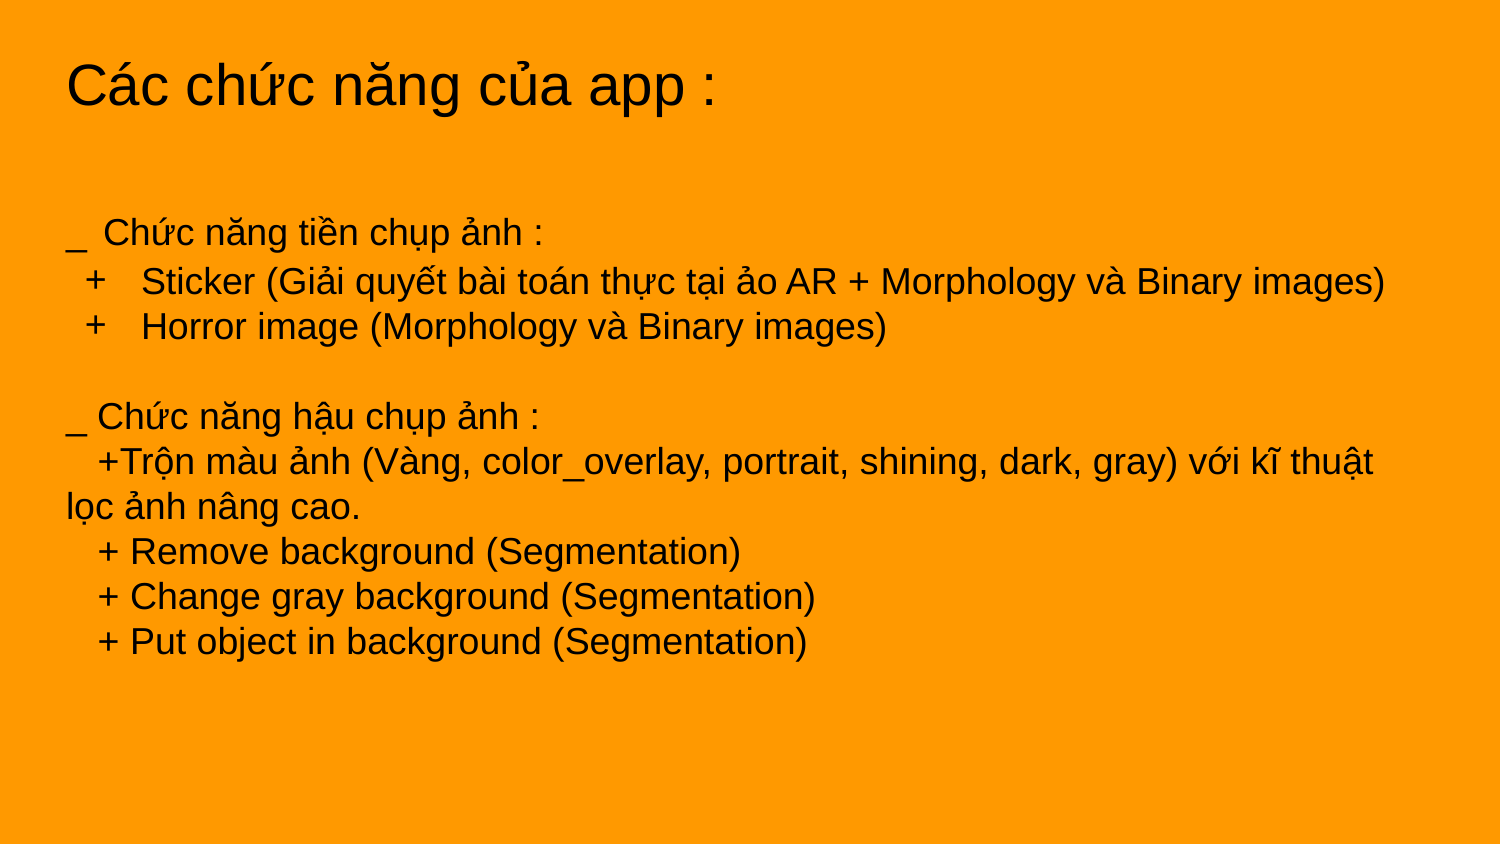

# Các chức năng của app :

_ Chức năng tiền chụp ảnh :
Sticker (Giải quyết bài toán thực tại ảo AR + Morphology và Binary images)
Horror image (Morphology và Binary images)

_ Chức năng hậu chụp ảnh :
   +Trộn màu ảnh (Vàng, color_overlay, portrait, shining, dark, gray) với kĩ thuật    lọc ảnh nâng cao.
   + Remove background (Segmentation)
   + Change gray background (Segmentation)
   + Put object in background (Segmentation)